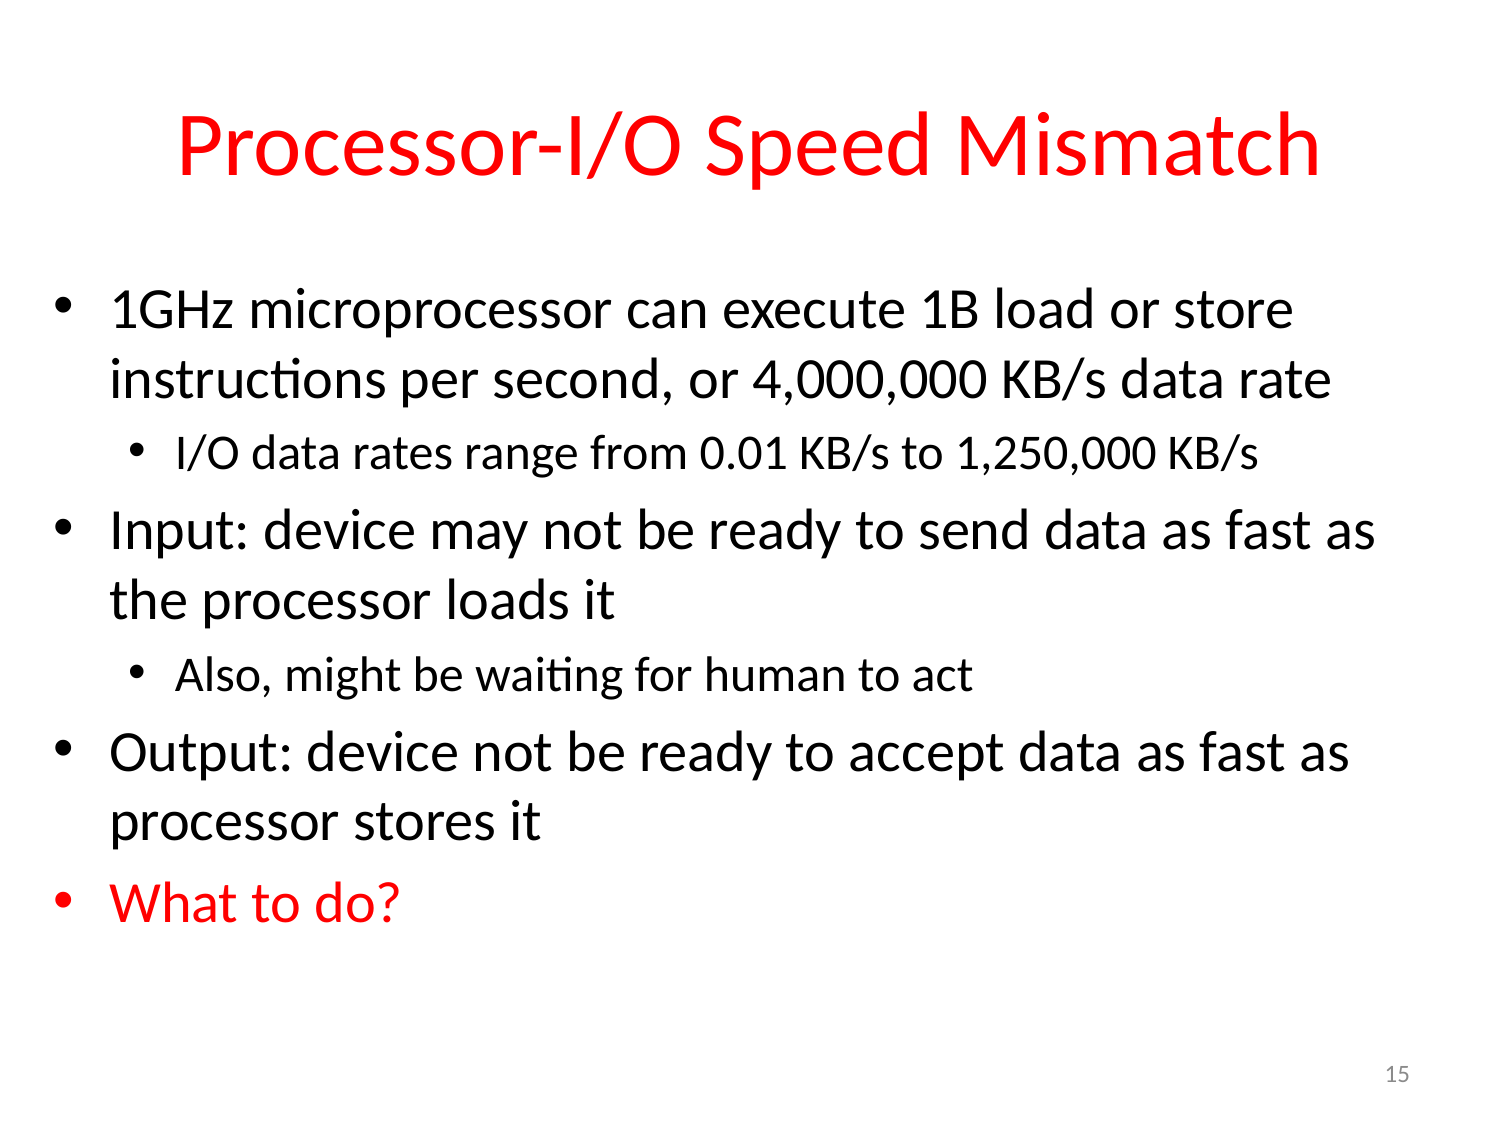

# Processor-I/O Speed Mismatch
1GHz microprocessor can execute 1B load or store instructions per second, or 4,000,000 KB/s data rate
I/O data rates range from 0.01 KB/s to 1,250,000 KB/s
Input: device may not be ready to send data as fast as the processor loads it
Also, might be waiting for human to act
Output: device not be ready to accept data as fast as processor stores it
What to do?
15